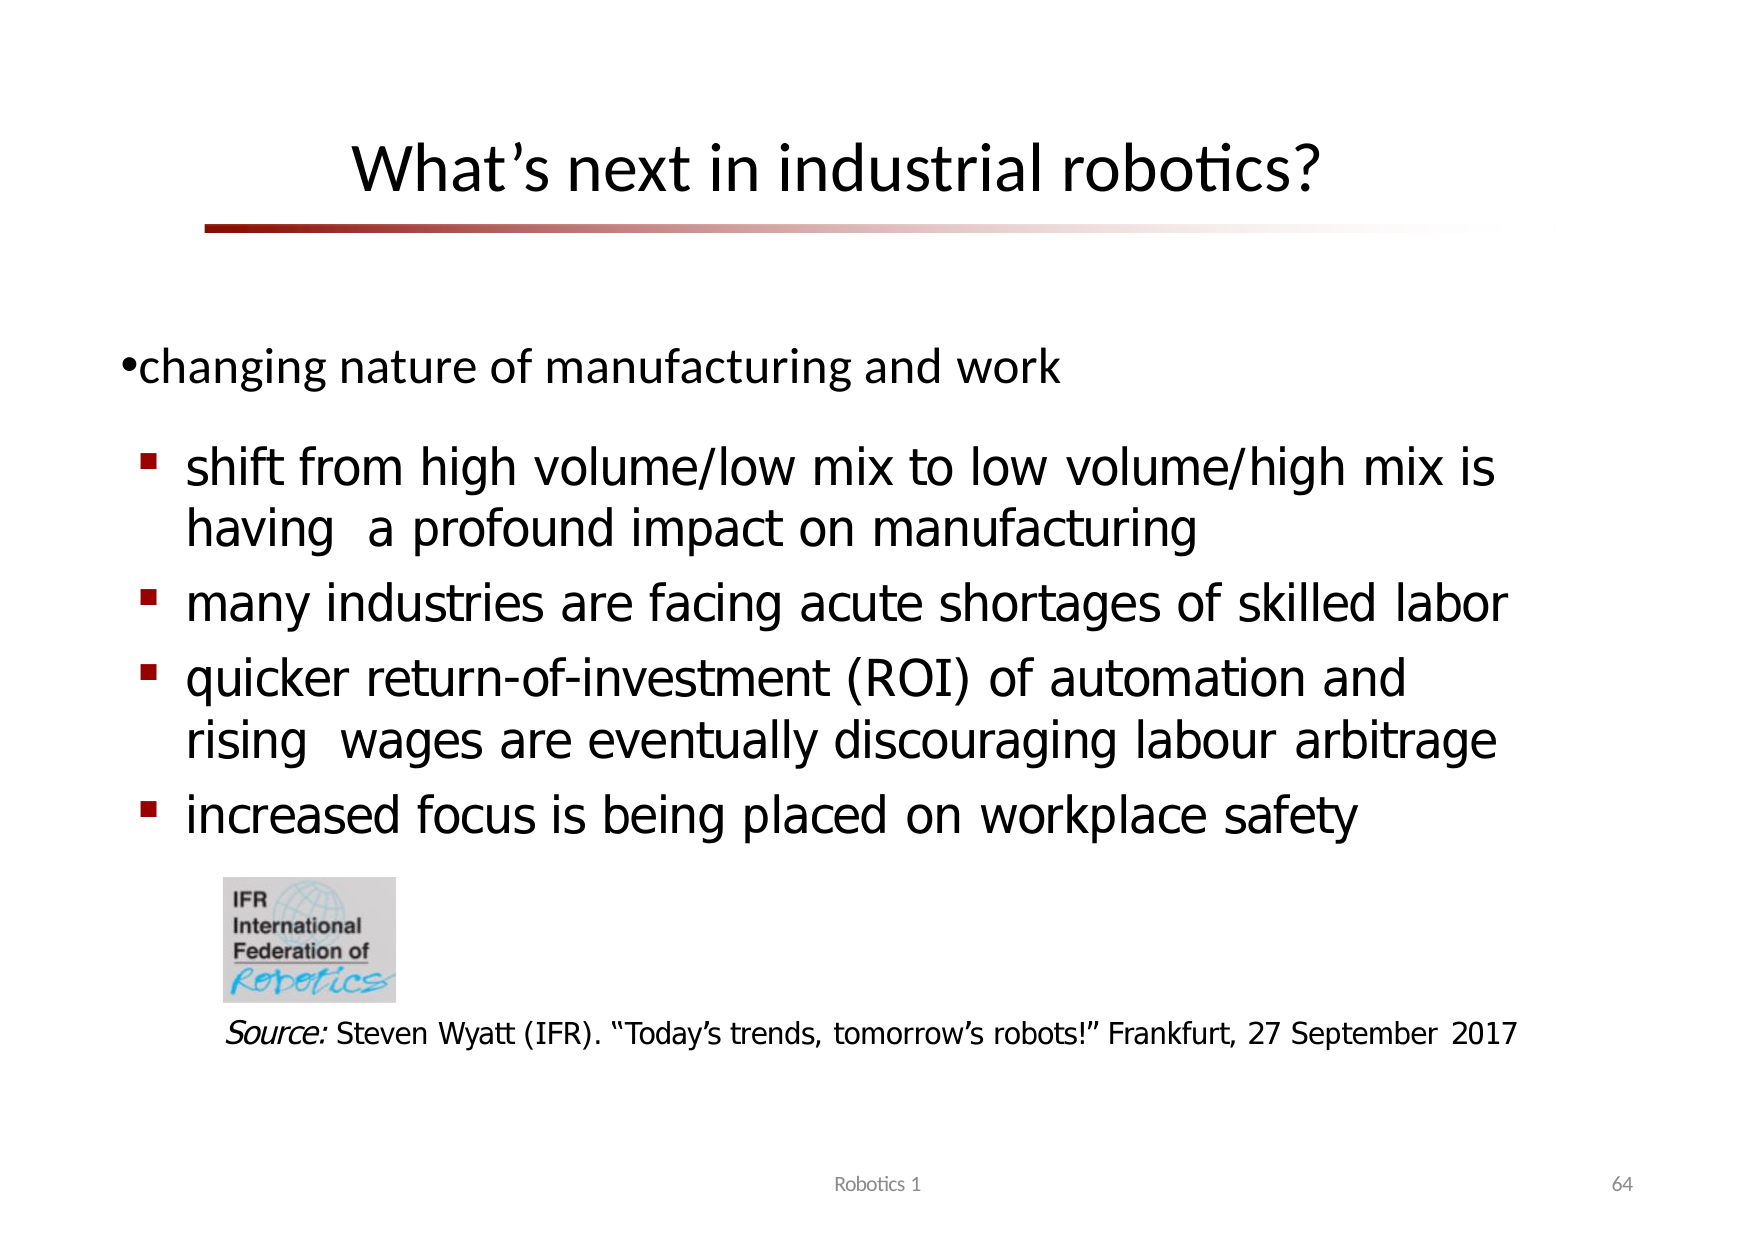

# What’s next in industrial robotics?

changing nature of manufacturing and work
shift from high volume/low mix to low volume/high mix is having  a profound impact on manufacturing
many industries are facing acute shortages of skilled labor
quicker return-of-investment (ROI) of automation and rising  wages are eventually discouraging labour arbitrage
increased focus is being placed on workplace safety

Source: Steven Wyatt (IFR). “Today’s trends, tomorrow’s robots!” Frankfurt, 27 September 2017
Robotics 1
64